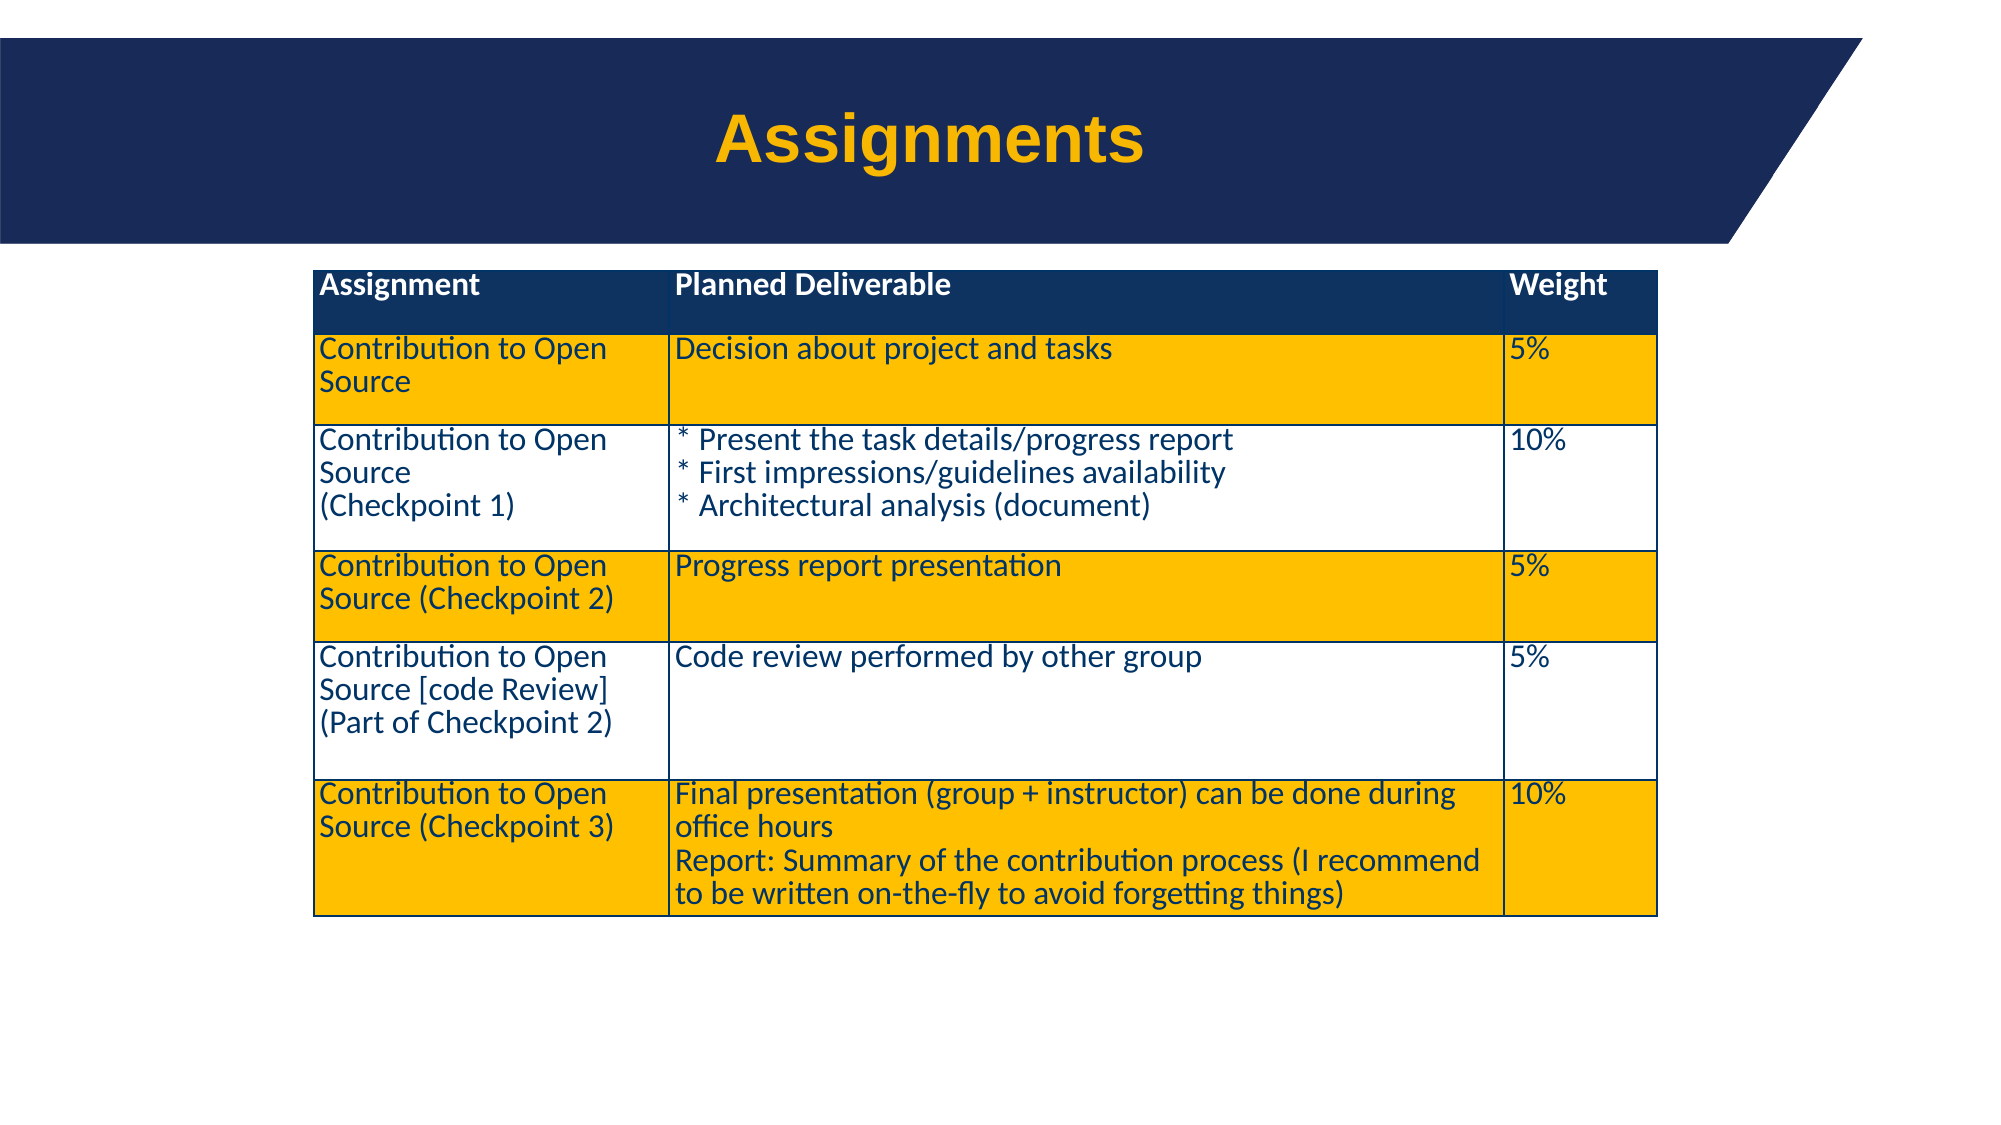

30
# Assignments
| Assignment | Planned Deliverable | Weight |
| --- | --- | --- |
| Contribution to Open Source | Decision about project and tasks | 5% |
| Contribution to Open Source (Checkpoint 1) | \* Present the task details/progress report \* First impressions/guidelines availability \* Architectural analysis (document) | 10% |
| Contribution to Open Source (Checkpoint 2) | Progress report presentation | 5% |
| Contribution to Open Source [code Review] (Part of Checkpoint 2) | Code review performed by other group | 5% |
| Contribution to Open Source (Checkpoint 3) | Final presentation (group + instructor) can be done during office hours Report: Summary of the contribution process (I recommend to be written on-the-fly to avoid forgetting things) | 10% |